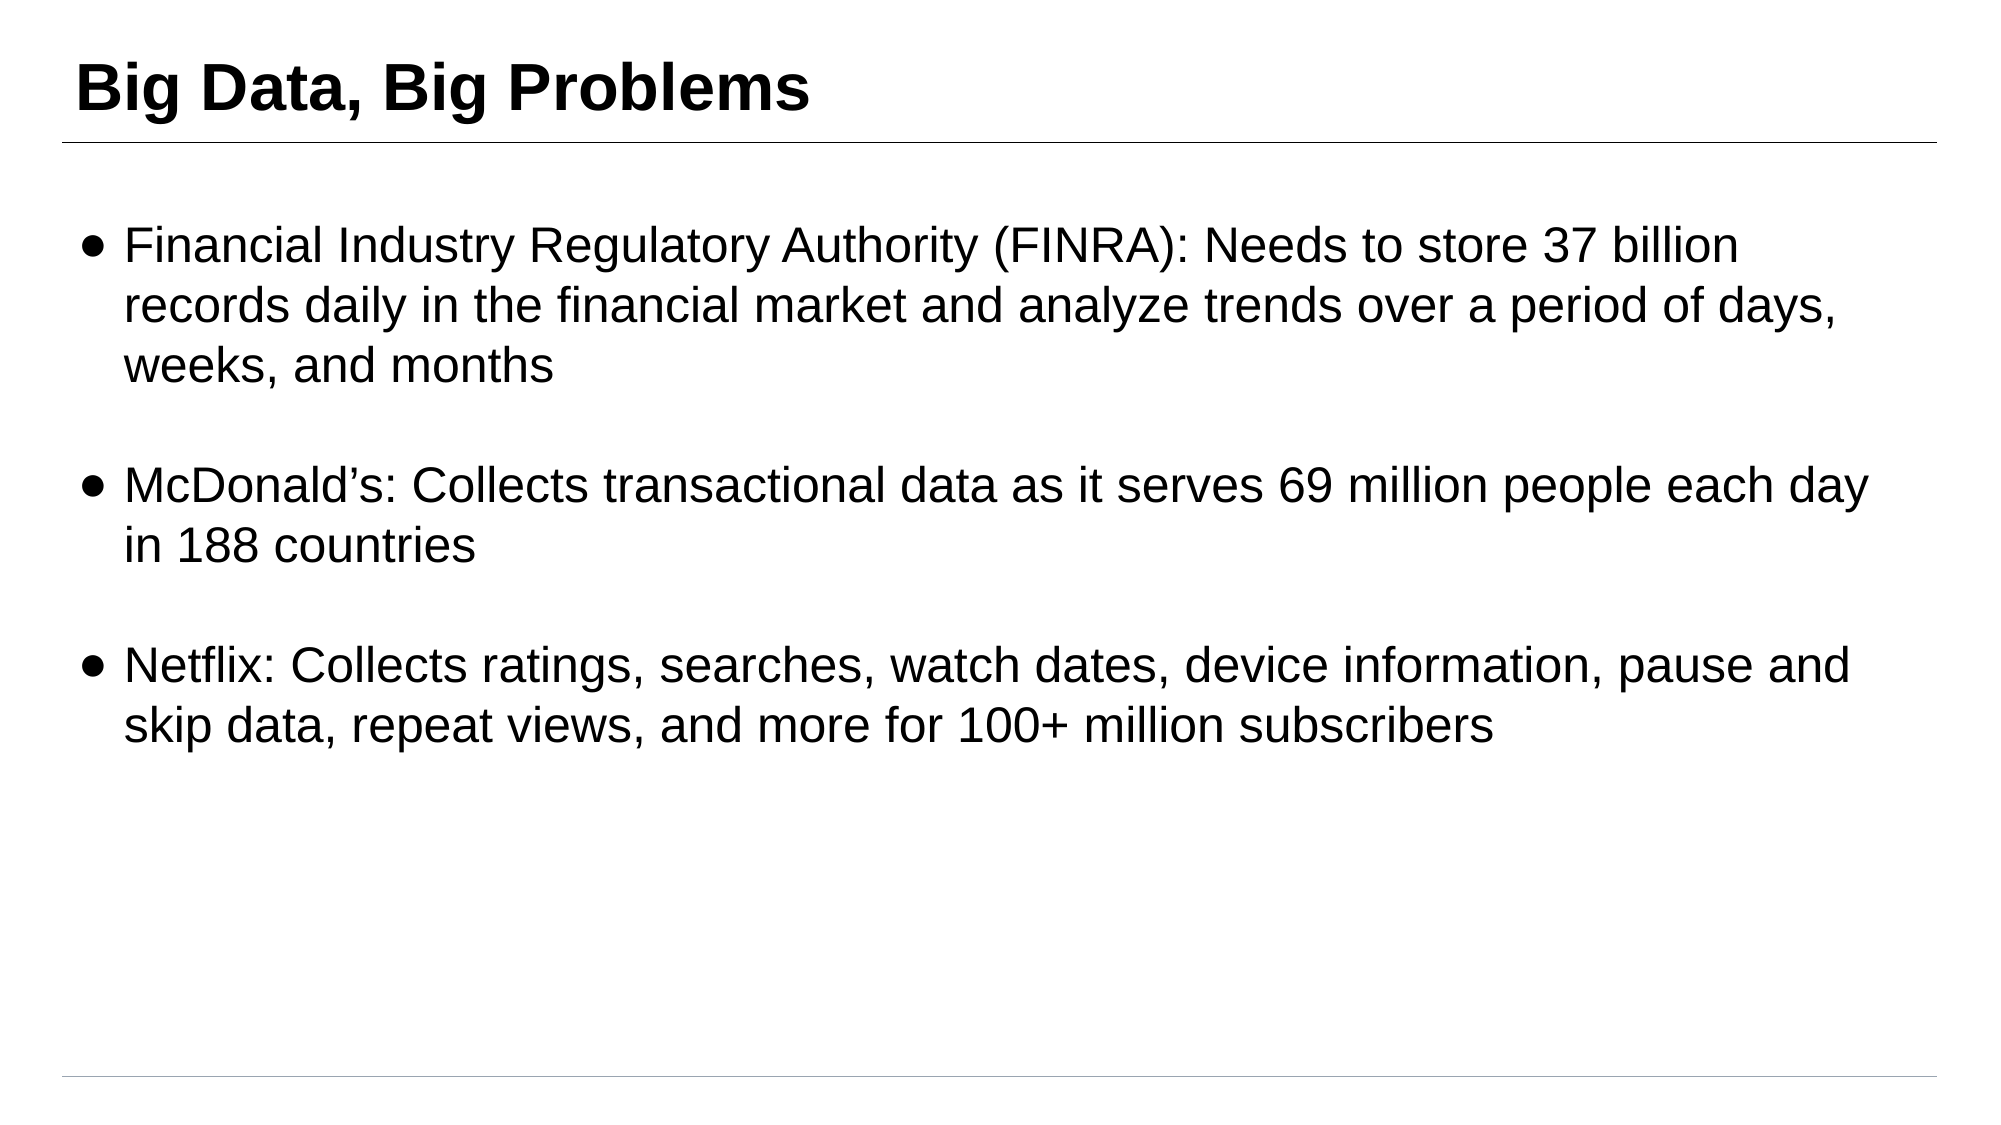

# Big Data, Big Problems
Financial Industry Regulatory Authority (FINRA): Needs to store 37 billion records daily in the financial market and analyze trends over a period of days, weeks, and months

McDonald’s: Collects transactional data as it serves 69 million people each day in 188 countries

Netflix: Collects ratings, searches, watch dates, device information, pause and skip data, repeat views, and more for 100+ million subscribers